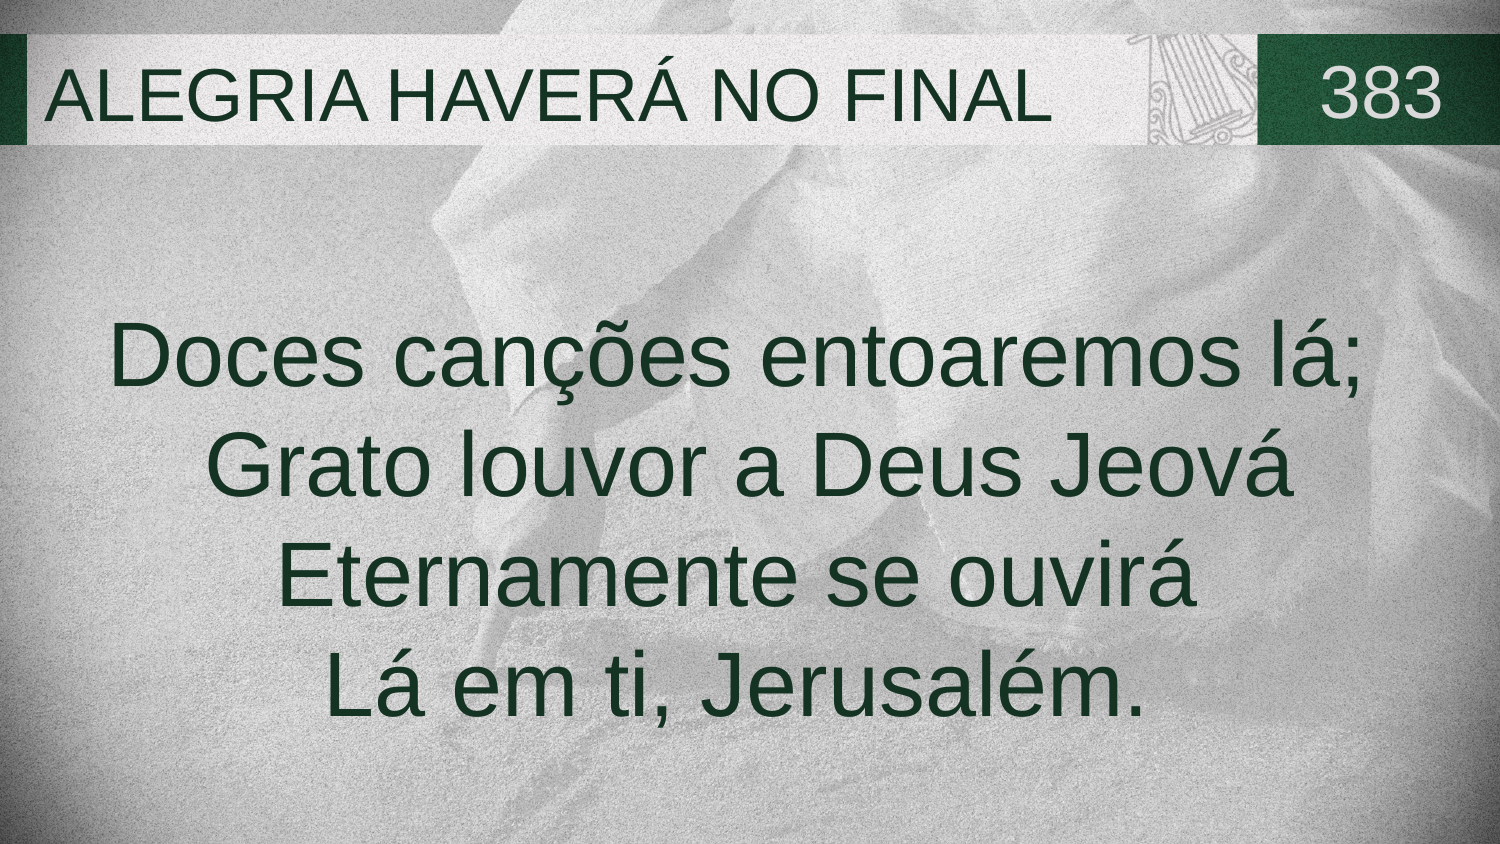

# ALEGRIA HAVERÁ NO FINAL
383
Doces canções entoaremos lá;
Grato louvor a Deus Jeová
Eternamente se ouvirá
Lá em ti, Jerusalém.